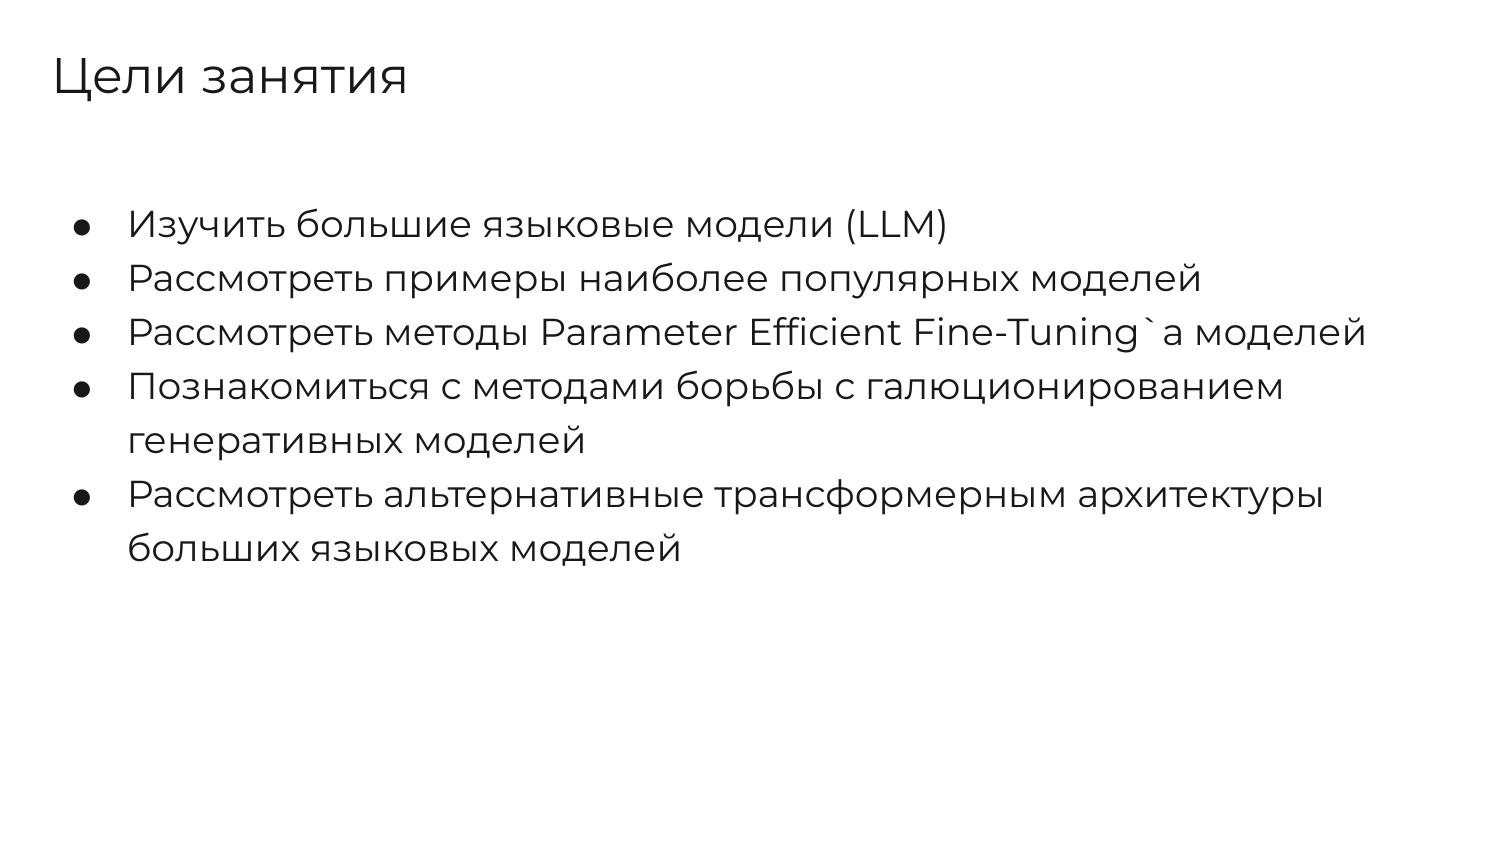

# Цели занятия
Изучить большие языковые модели (LLM)
Рассмотреть примеры наиболее популярных моделей
Рассмотреть методы Parameter Efficient Fine-Tuning`а моделей
Познакомиться с методами борьбы с галюционированием генеративных моделей
Рассмотреть альтернативные трансформерным архитектуры больших языковых моделей